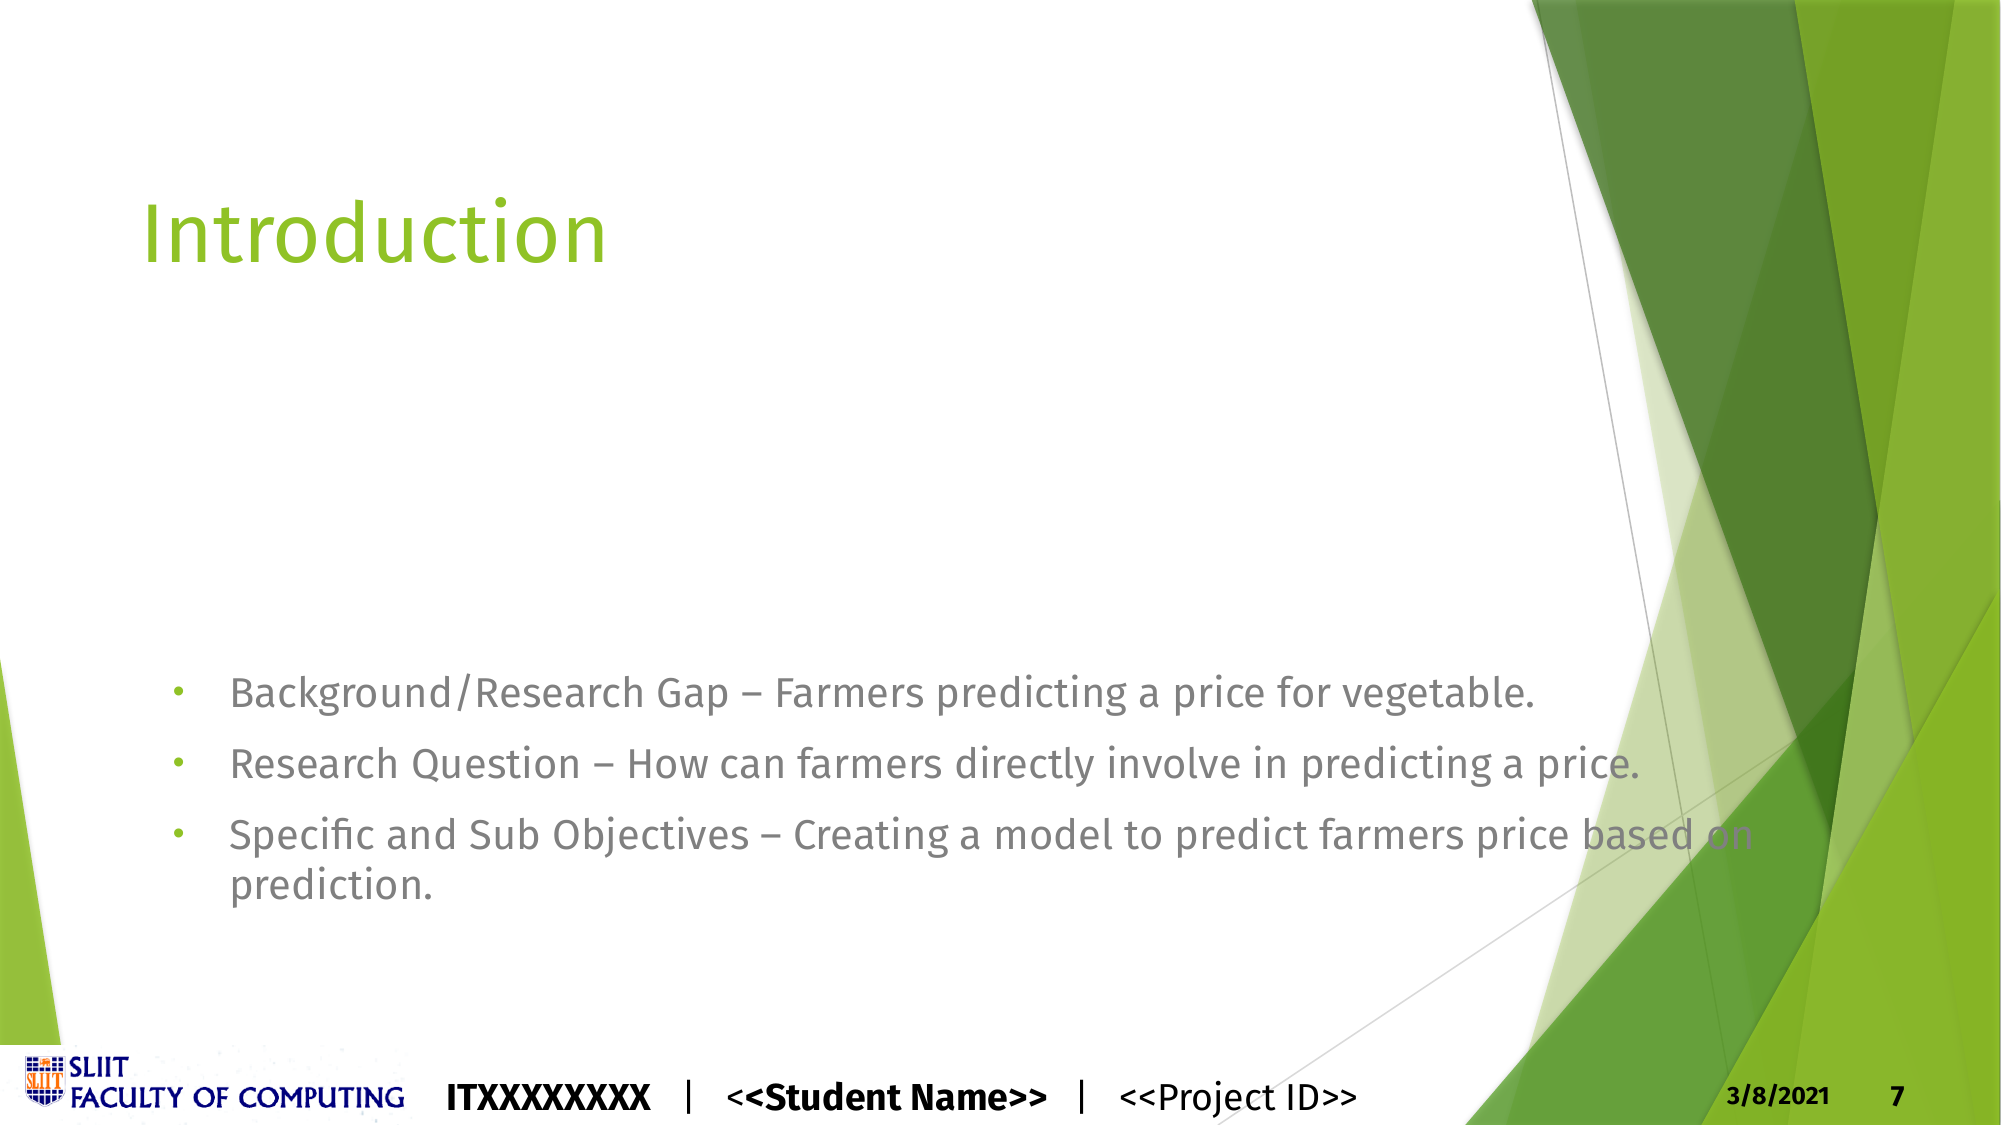

# Introduction

Background/Research Gap – Farmers predicting a price for vegetable.
Research Question – How can farmers directly involve in predicting a price.
Specific and Sub Objectives – Creating a model to predict farmers price based on prediction.